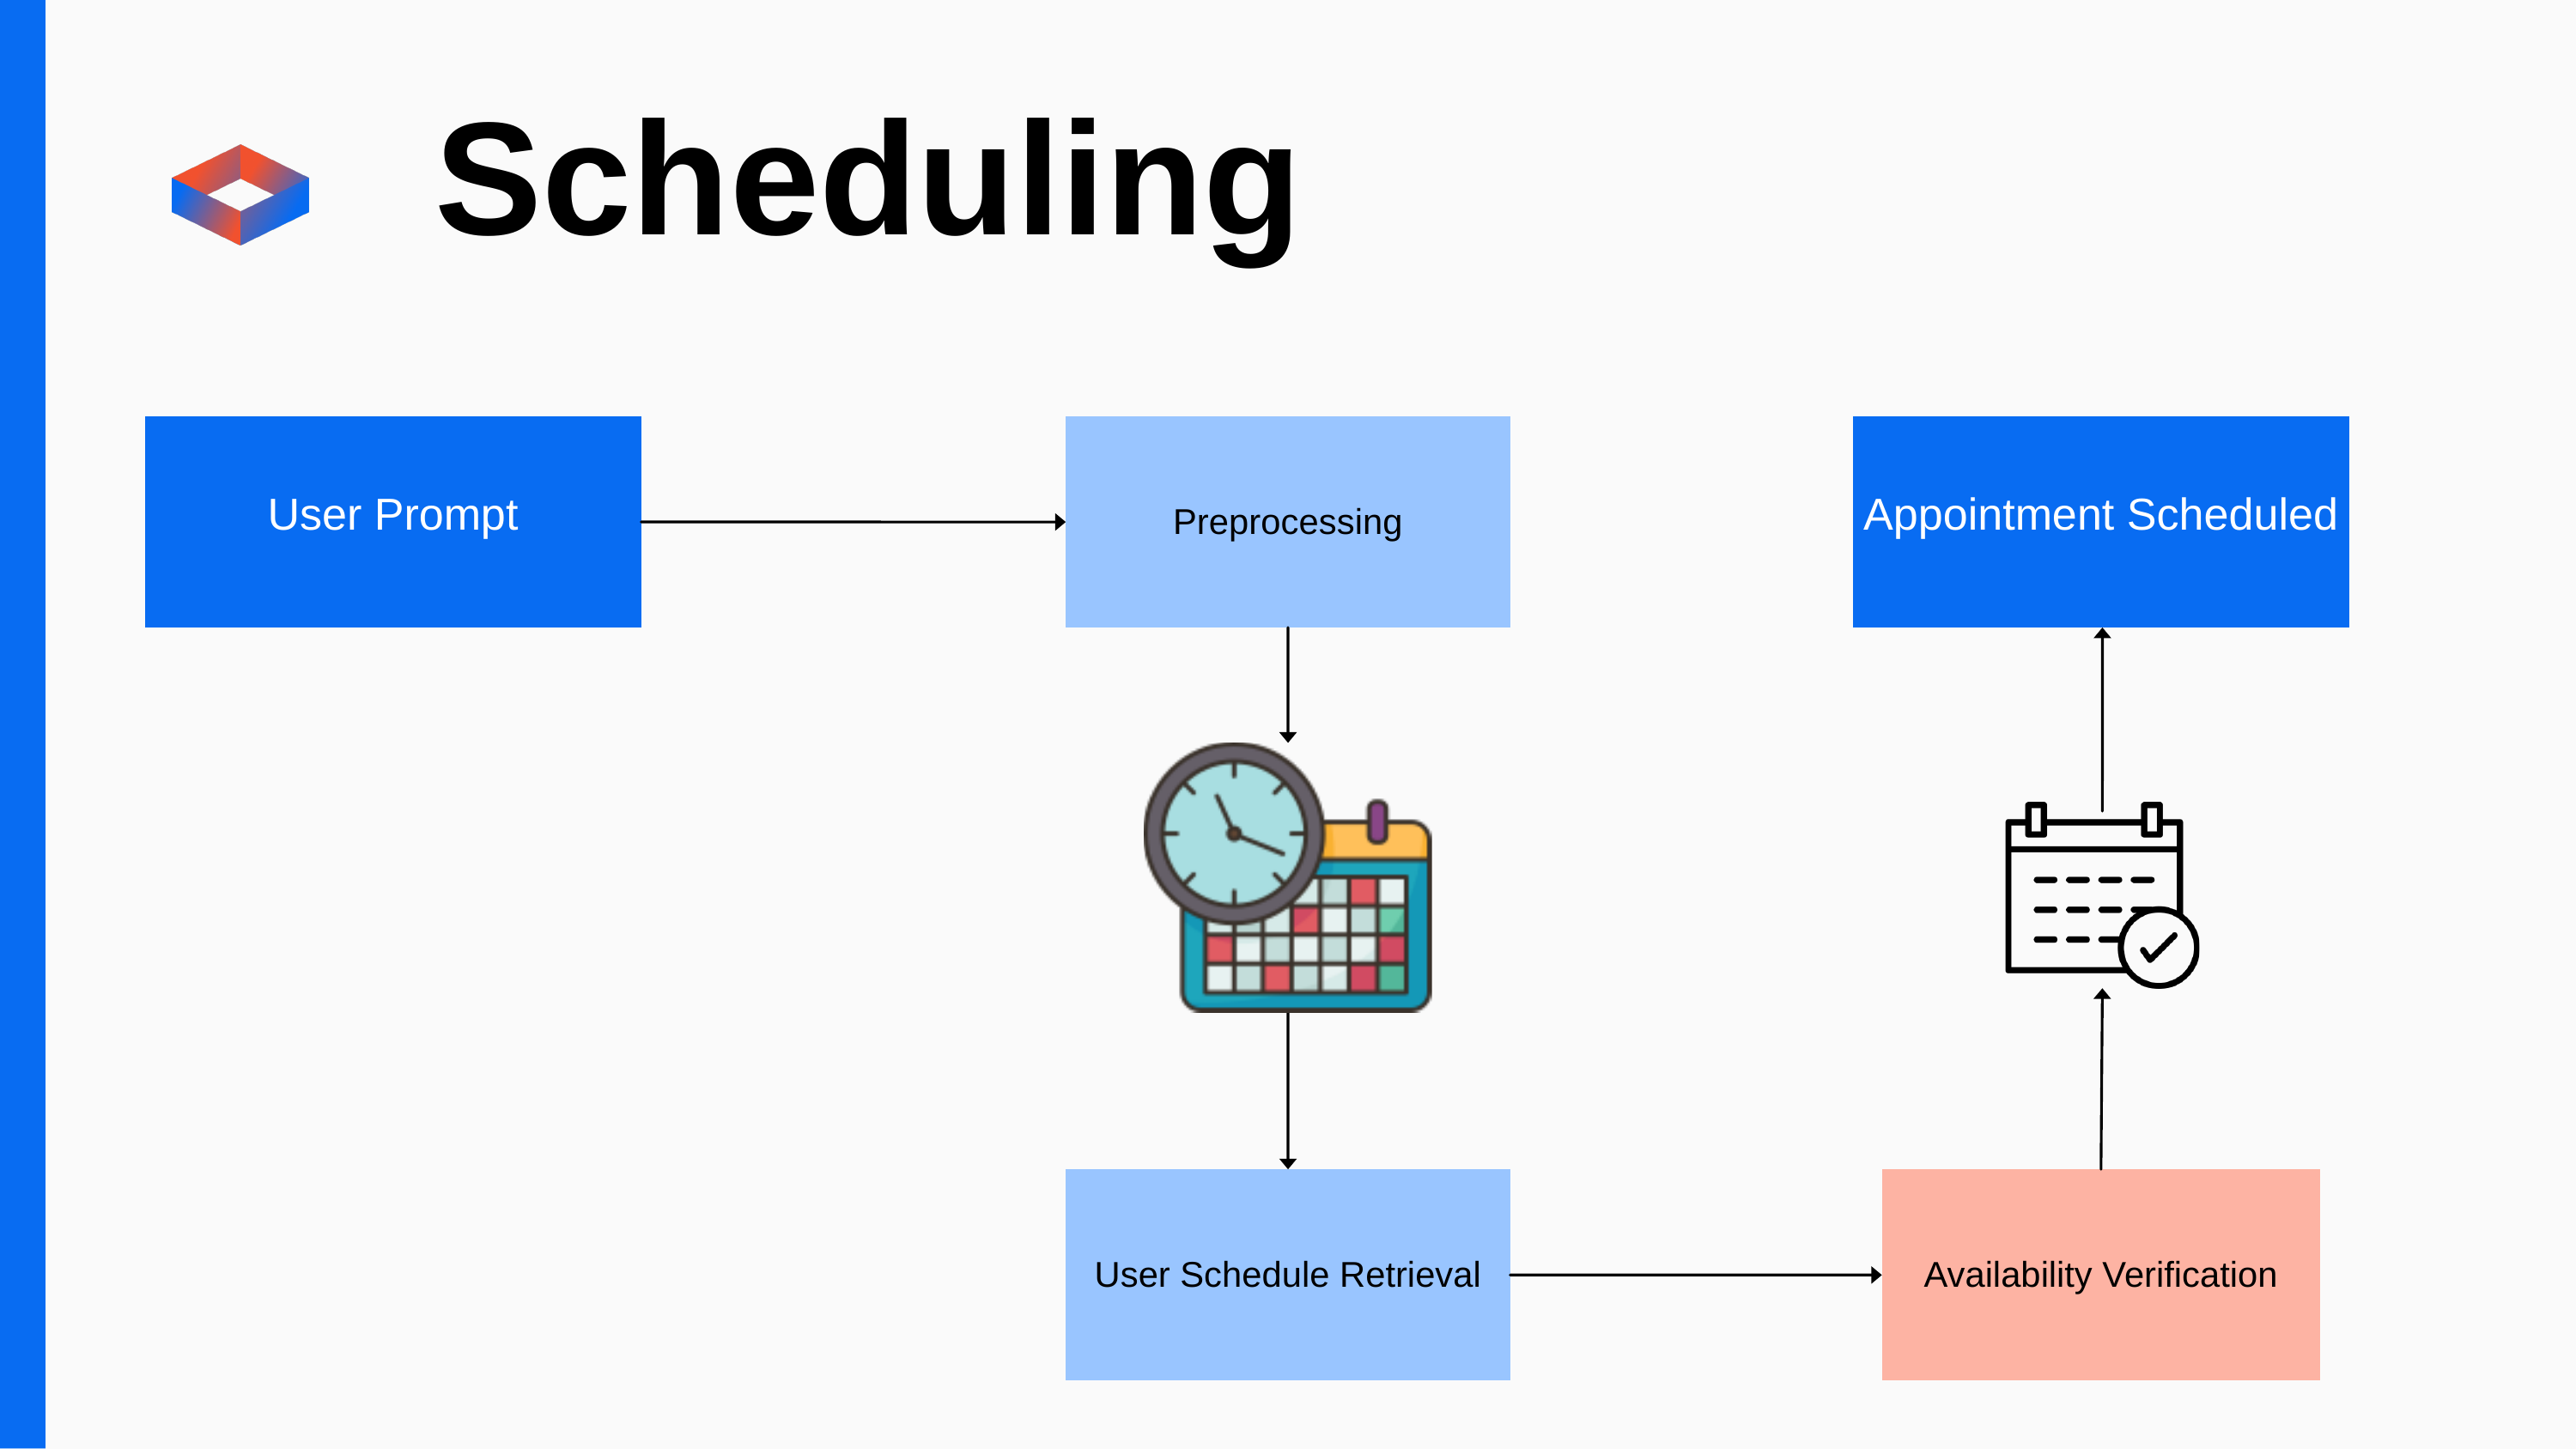

Scheduling

User Prompt

Preprocessing

Appointment Scheduled

User Schedule Retrieval

Availability Verification